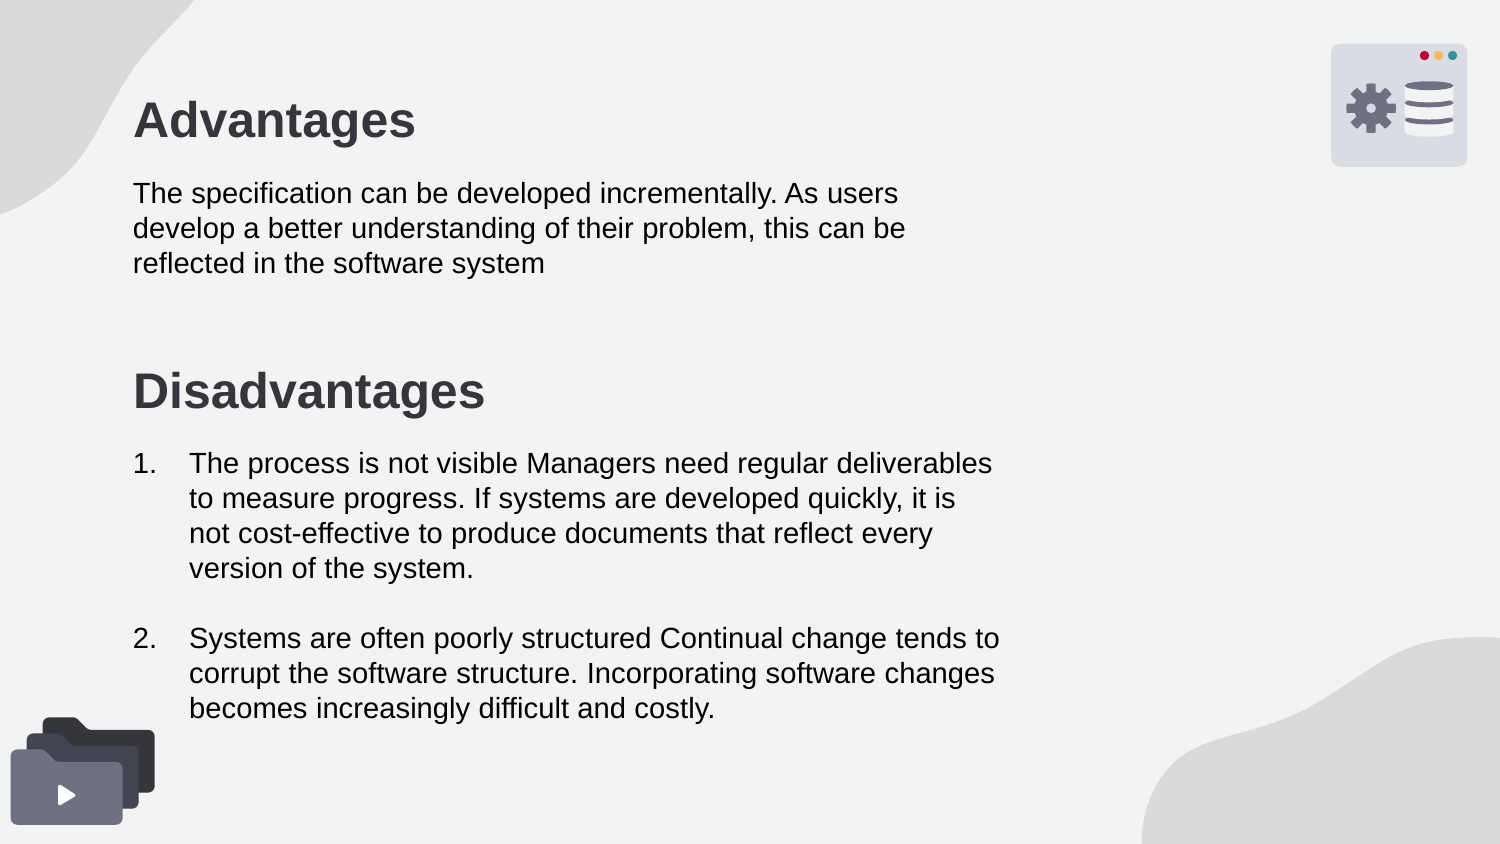

# Advantages
The specification can be developed incrementally. As users develop a better understanding of their problem, this can be reflected in the software system
Disadvantages
The process is not visible Managers need regular deliverables to measure progress. If systems are developed quickly, it is not cost-effective to produce documents that reflect every version of the system.

Systems are often poorly structured Continual change tends to corrupt the software structure. Incorporating software changes becomes increasingly difficult and costly.